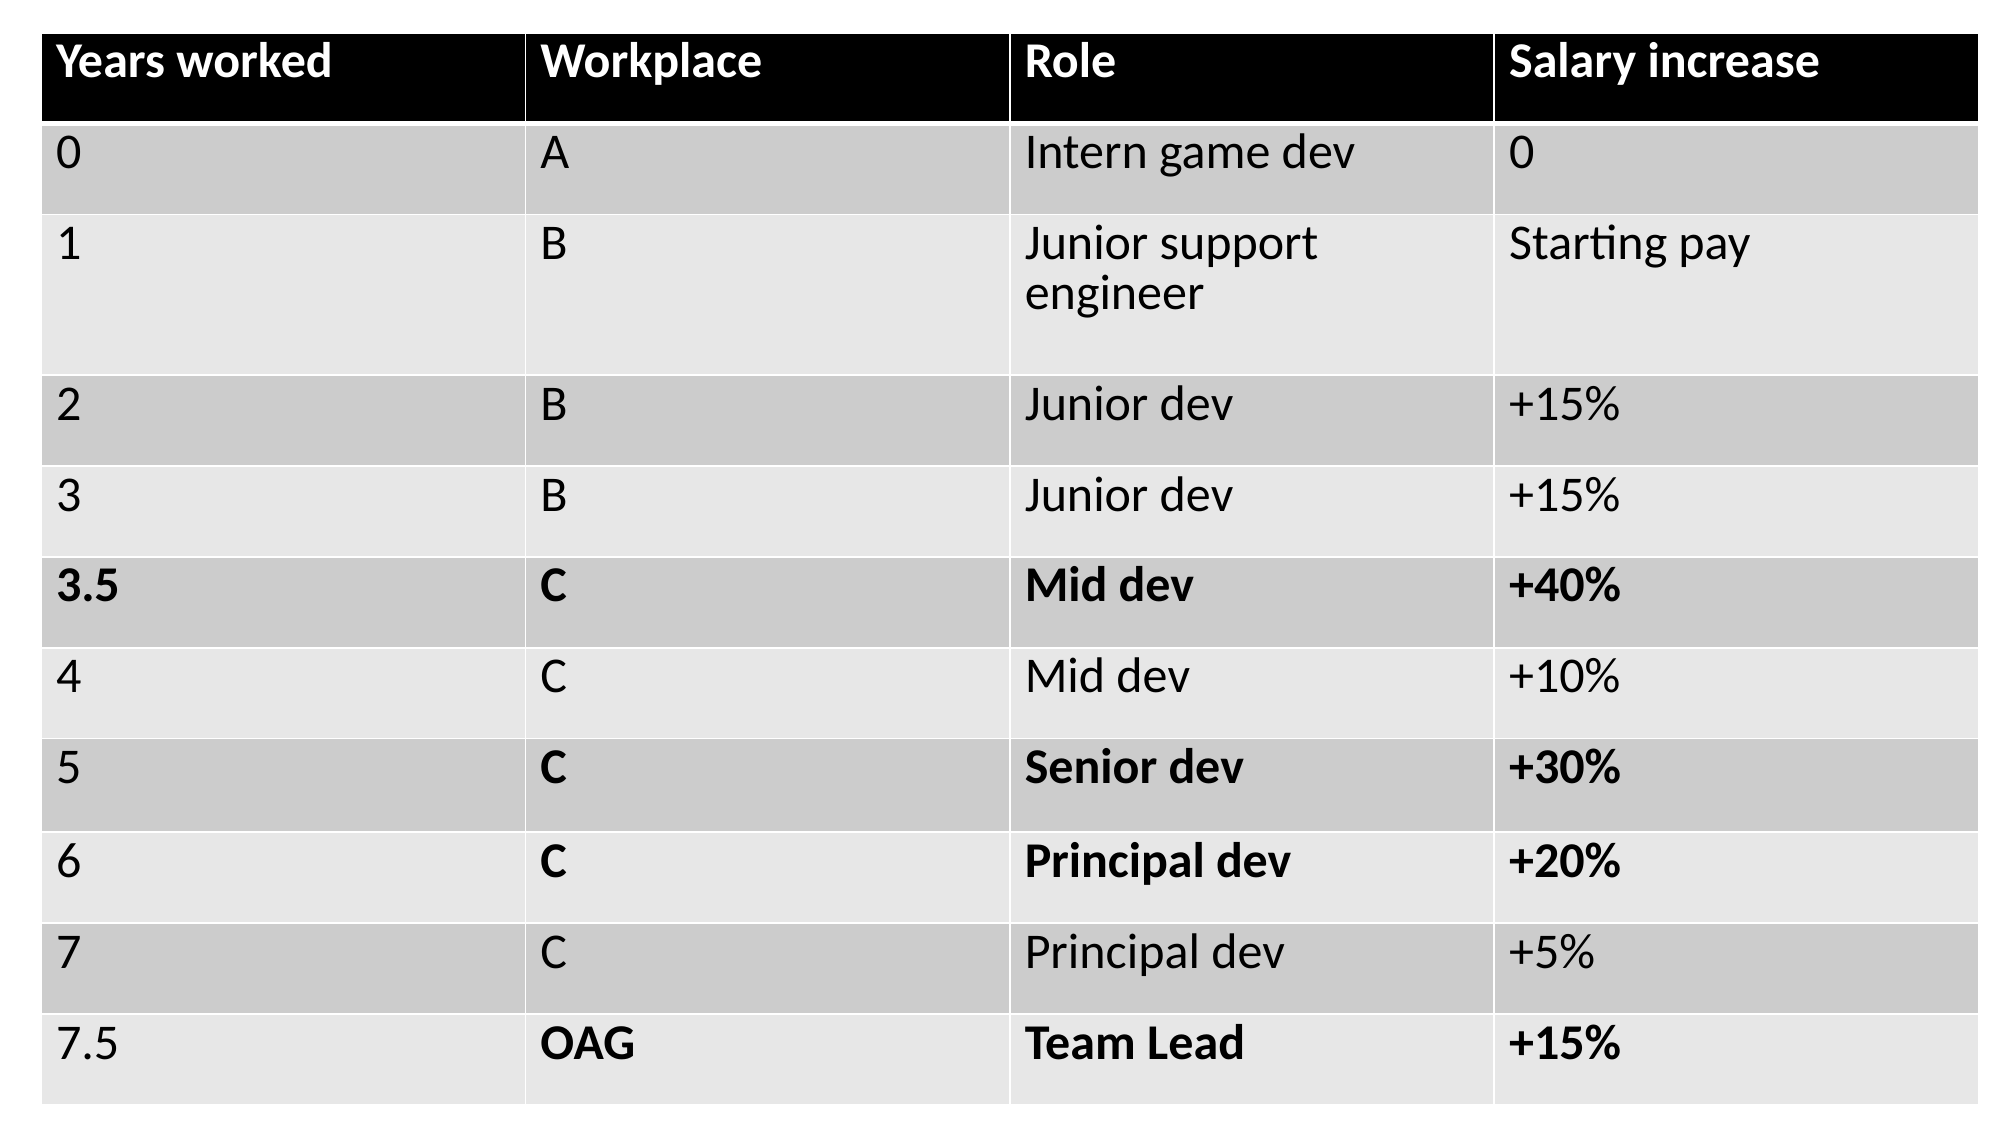

| Years worked | Workplace | Role | Salary increase |
| --- | --- | --- | --- |
| 0 | A | Intern game dev | 0 |
| 1 | B | Junior support engineer | Starting pay |
| 2 | B | Junior dev | +15% |
| 3 | B | Junior dev | +15% |
| 3.5 | C | Mid dev | +40% |
| 4 | C | Mid dev | +10% |
| 5 | C | Senior dev | +30% |
| 6 | C | Principal dev | +20% |
| 7 | C | Principal dev | +5% |
| 7.5 | OAG | Team Lead | +15% |
What do I do?